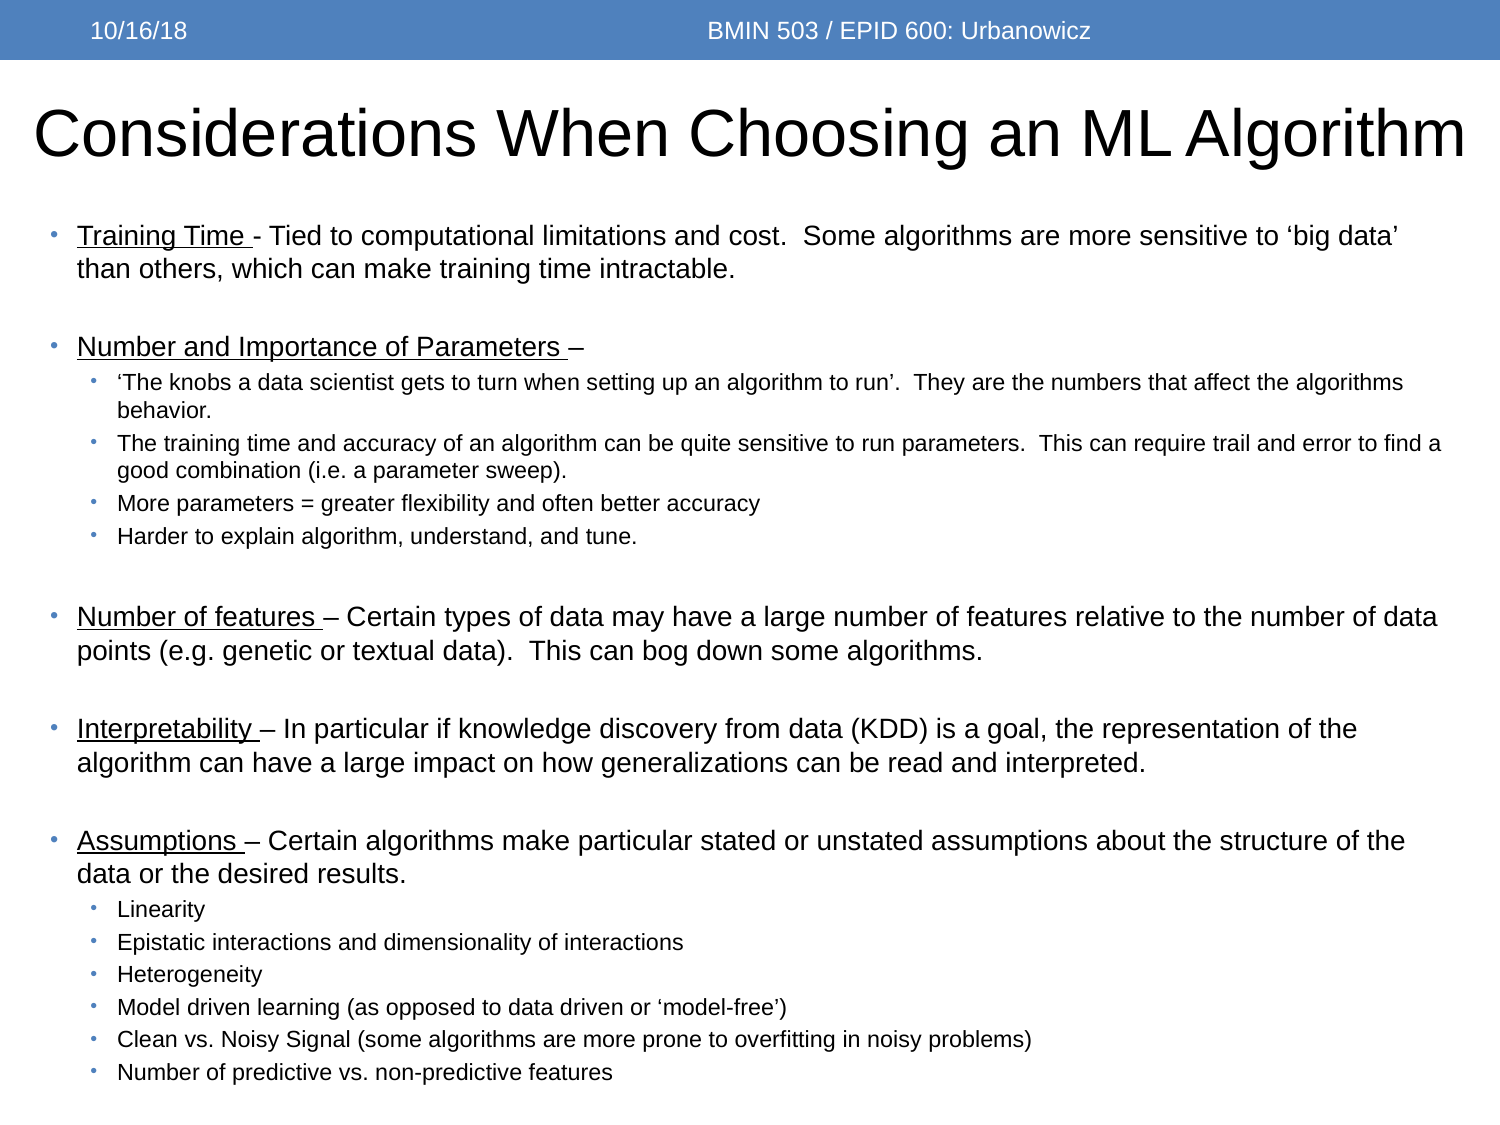

10/16/18
BMIN 503 / EPID 600: Urbanowicz
Considerations When Choosing an ML Algorithm
Training Time - Tied to computational limitations and cost.  Some algorithms are more sensitive to ‘big data’ than others, which can make training time intractable.

Number and Importance of Parameters –
‘The knobs a data scientist gets to turn when setting up an algorithm to run’.  They are the numbers that affect the algorithms behavior.
The training time and accuracy of an algorithm can be quite sensitive to run parameters.  This can require trail and error to find a good combination (i.e. a parameter sweep).
More parameters = greater flexibility and often better accuracy
Harder to explain algorithm, understand, and tune.

Number of features – Certain types of data may have a large number of features relative to the number of data points (e.g. genetic or textual data).  This can bog down some algorithms.

Interpretability – In particular if knowledge discovery from data (KDD) is a goal, the representation of the algorithm can have a large impact on how generalizations can be read and interpreted.

Assumptions – Certain algorithms make particular stated or unstated assumptions about the structure of the data or the desired results.
Linearity
Epistatic interactions and dimensionality of interactions
Heterogeneity
Model driven learning (as opposed to data driven or ‘model-free’)
Clean vs. Noisy Signal (some algorithms are more prone to overfitting in noisy problems)
Number of predictive vs. non-predictive features